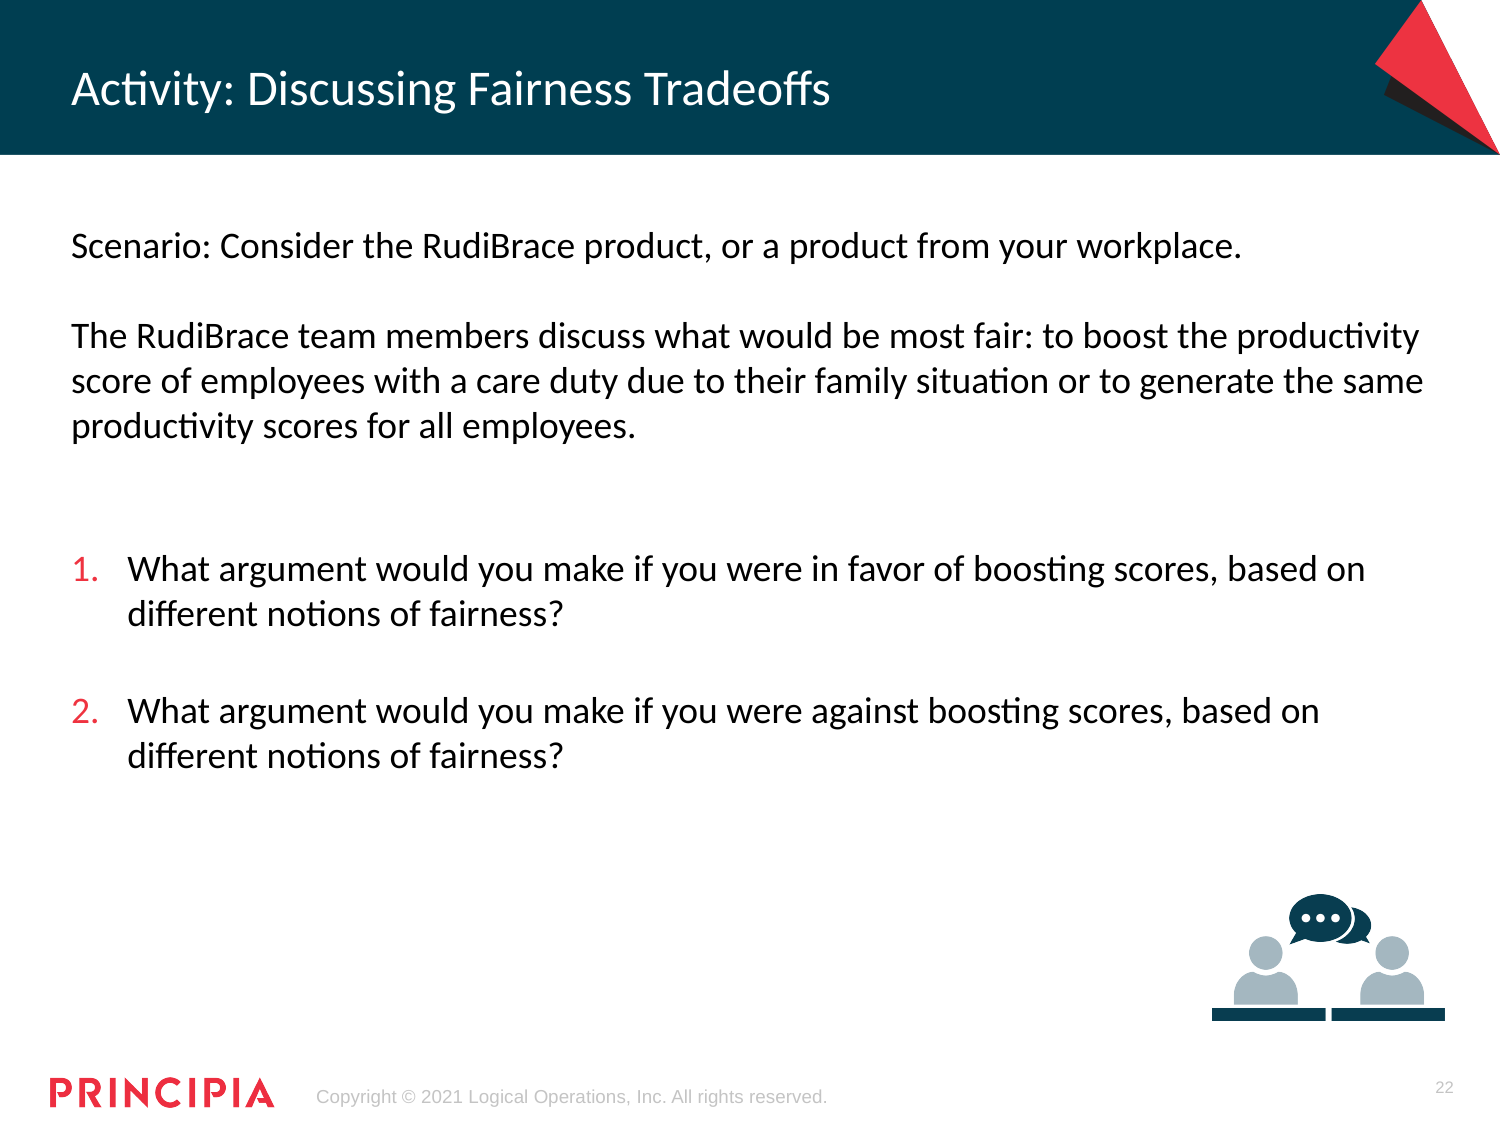

# Activity: Discussing Fairness Tradeoffs
Scenario: Consider the RudiBrace product, or a product from your workplace.
The RudiBrace team members discuss what would be most fair: to boost the productivity score of employees with a care duty due to their family situation or to generate the same productivity scores for all employees.
What argument would you make if you were in favor of boosting scores, based on different notions of fairness?
What argument would you make if you were against boosting scores, based on different notions of fairness?
22